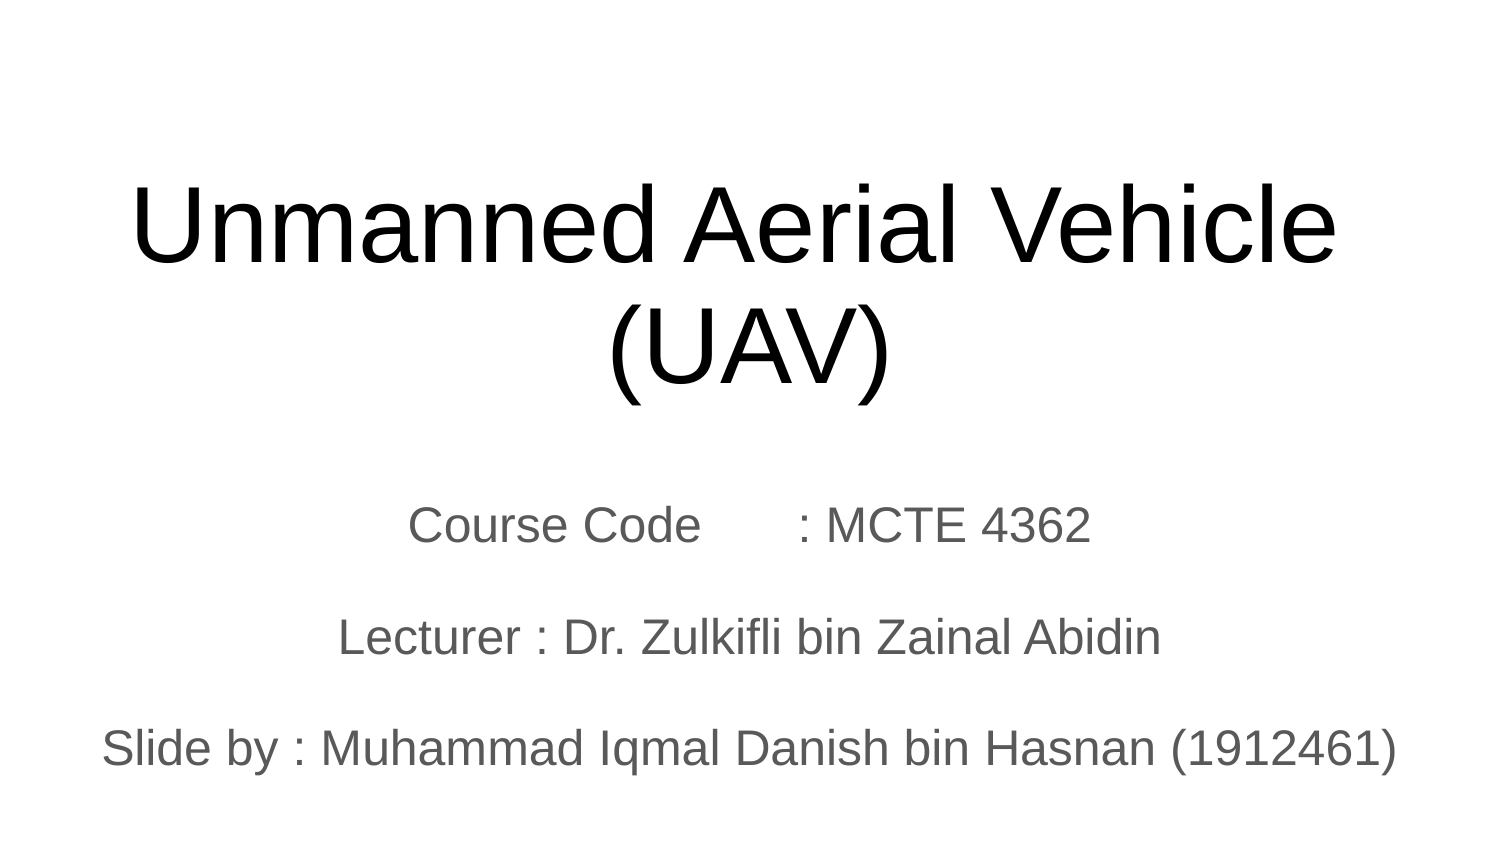

# Unmanned Aerial Vehicle
(UAV)
Course Code	: MCTE 4362

Lecturer : Dr. Zulkifli bin Zainal Abidin

Slide by : Muhammad Iqmal Danish bin Hasnan (1912461)